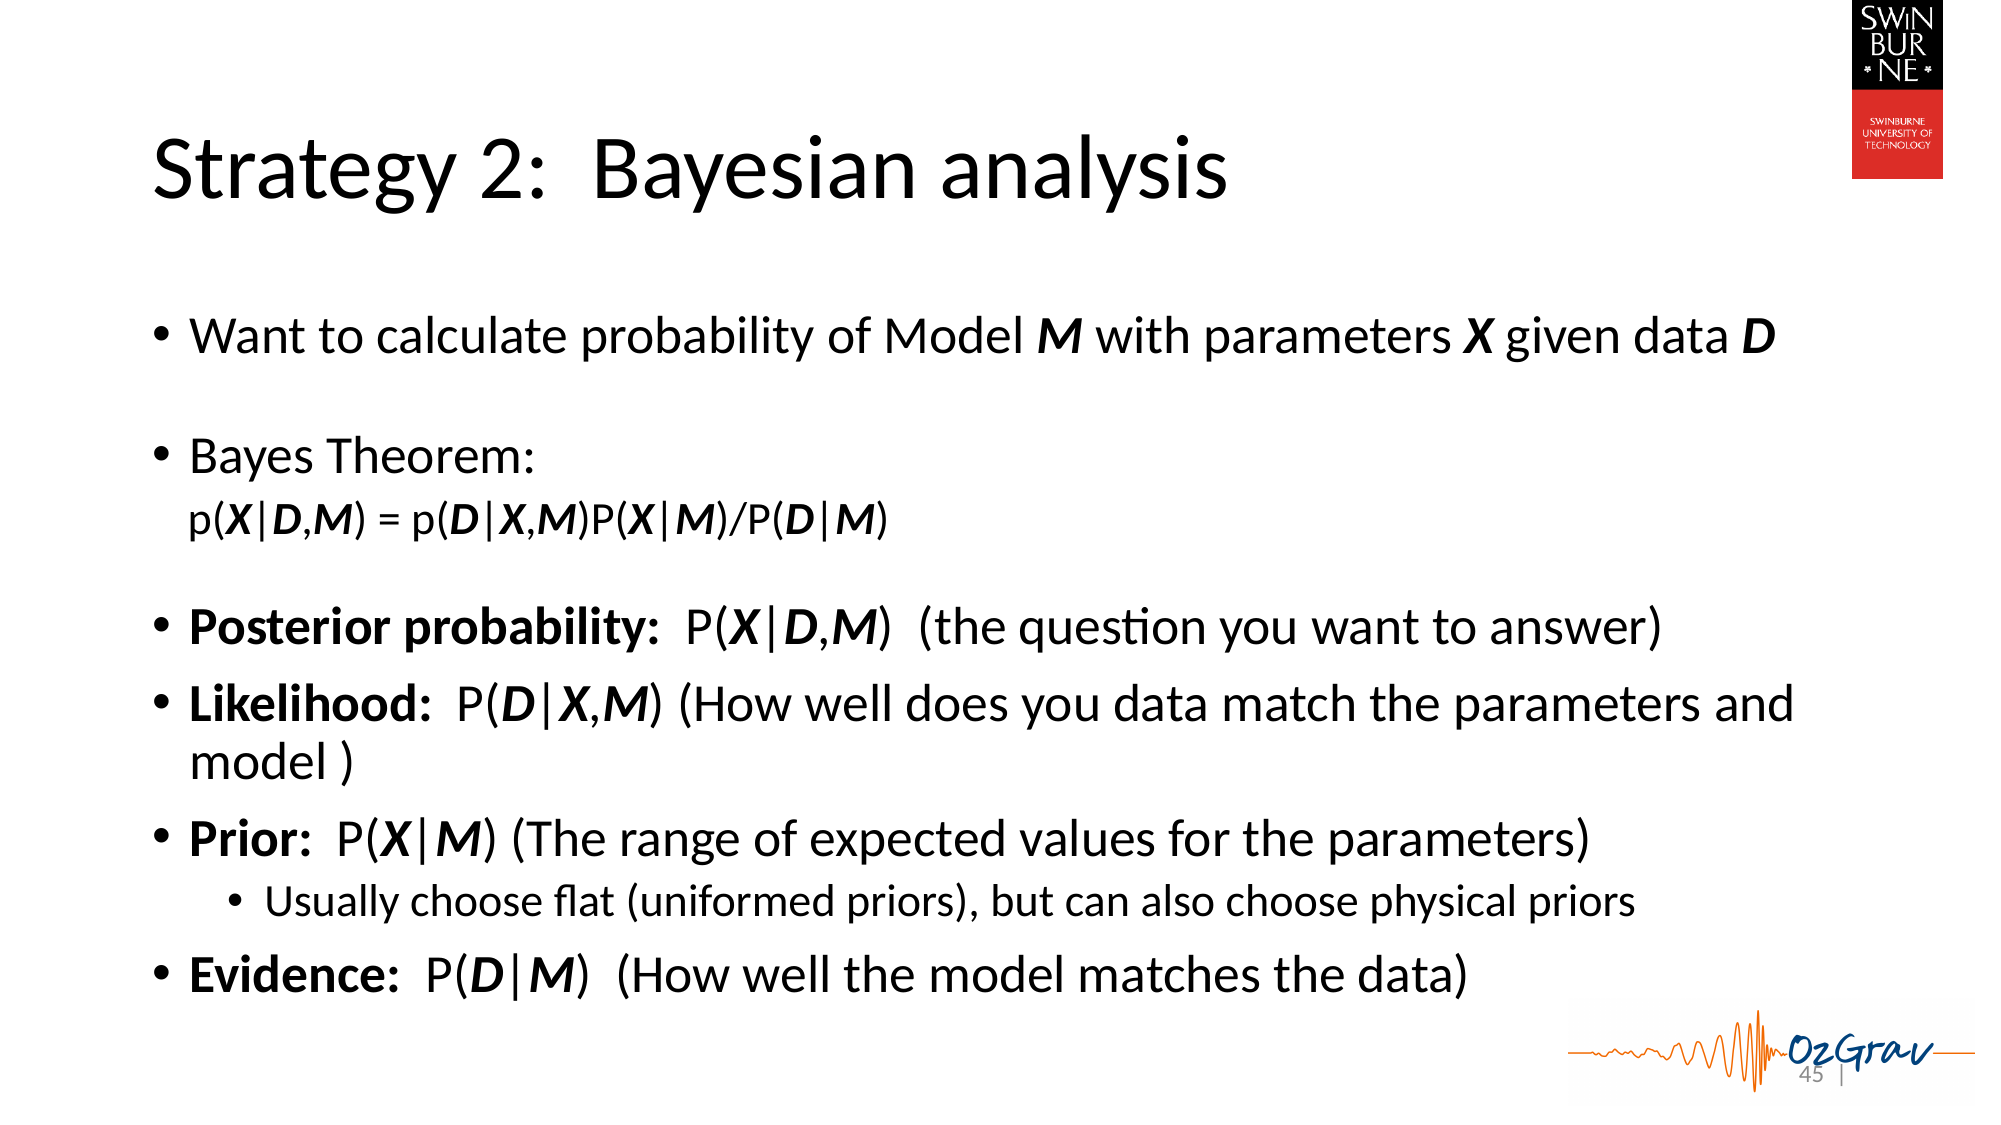

# Strategy 2:  Bayesian analysis
Want to calculate probability of Model M with parameters X given data D

Bayes Theorem:
p(X|D,M) = p(D|X,M)P(X|M)/P(D|M)

Posterior probability:  P(X|D,M)  (the question you want to answer)
Likelihood:  P(D|X,M) (How well does you data match the parameters and model )
Prior:  P(X|M) (The range of expected values for the parameters)
Usually choose flat (uniformed priors), but can also choose physical priors
Evidence:  P(D|M)  (How well the model matches the data)

45  |